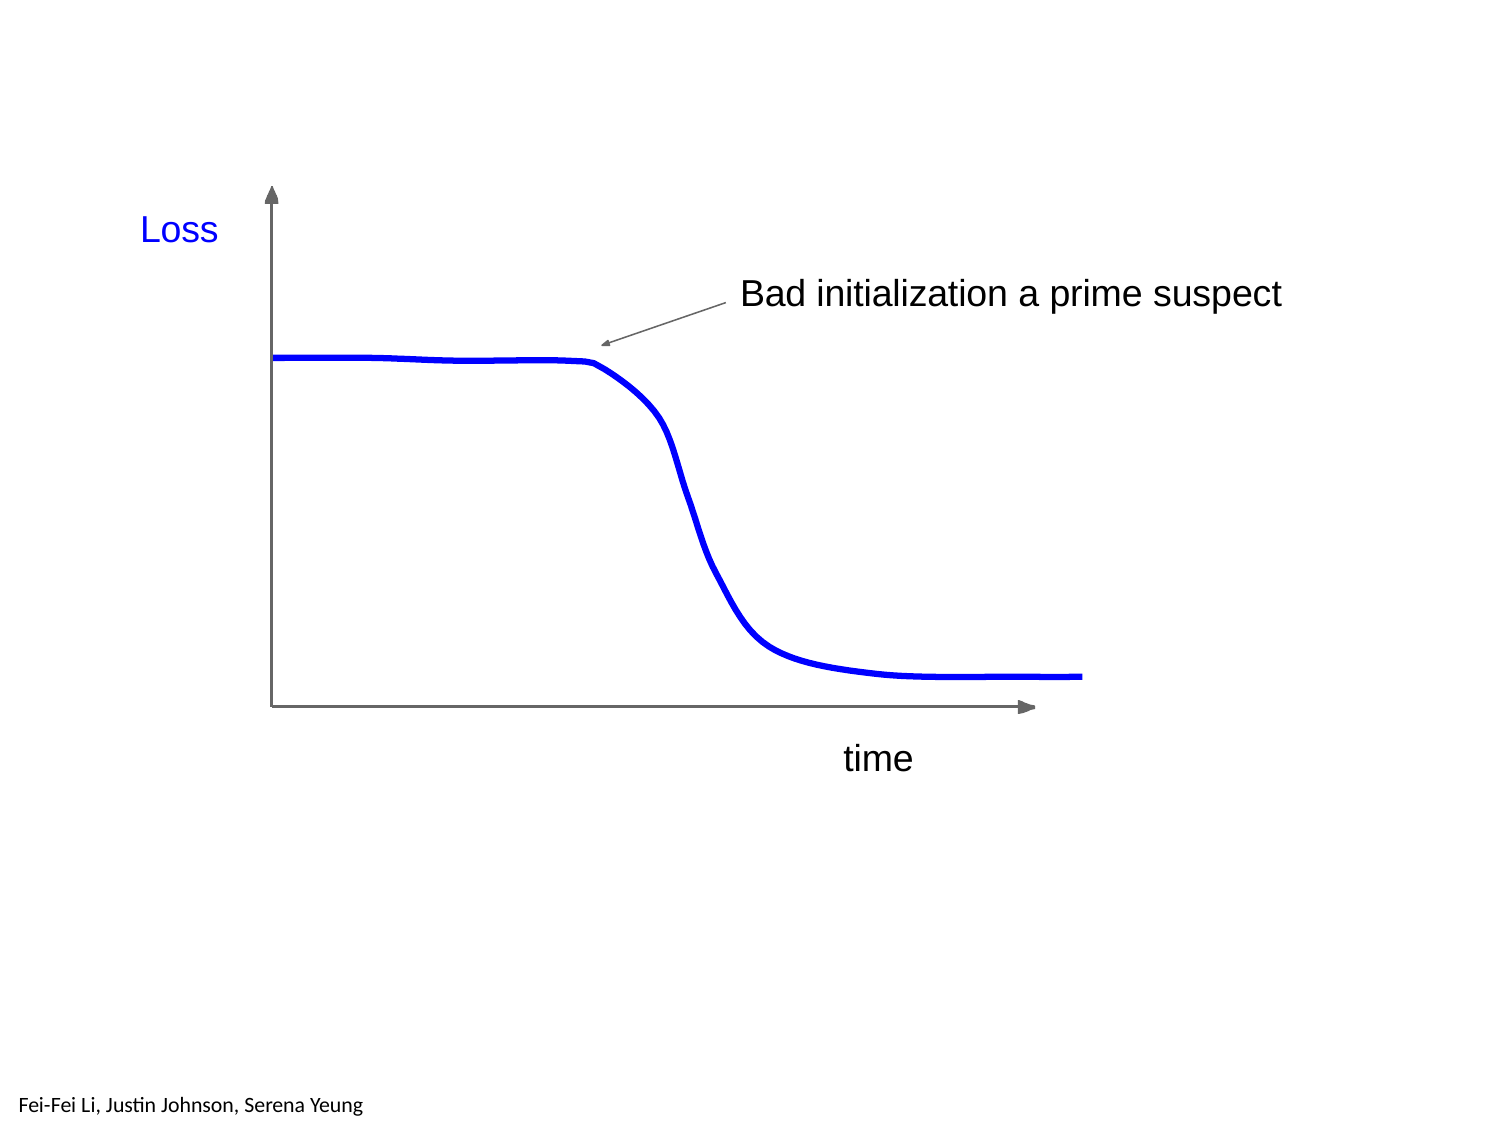

Loss
Bad initialization a prime suspect
time
April 25, 2019
Fei-Fei Li & Justin Johnson & Serena Yeung
93
Lecture 7 -
Fei-Fei Li & Justin Johnson & Serena Yeung	Lecture 7 -	April 24, 2018
Fei-Fei Li, Justin Johnson, Serena Yeung